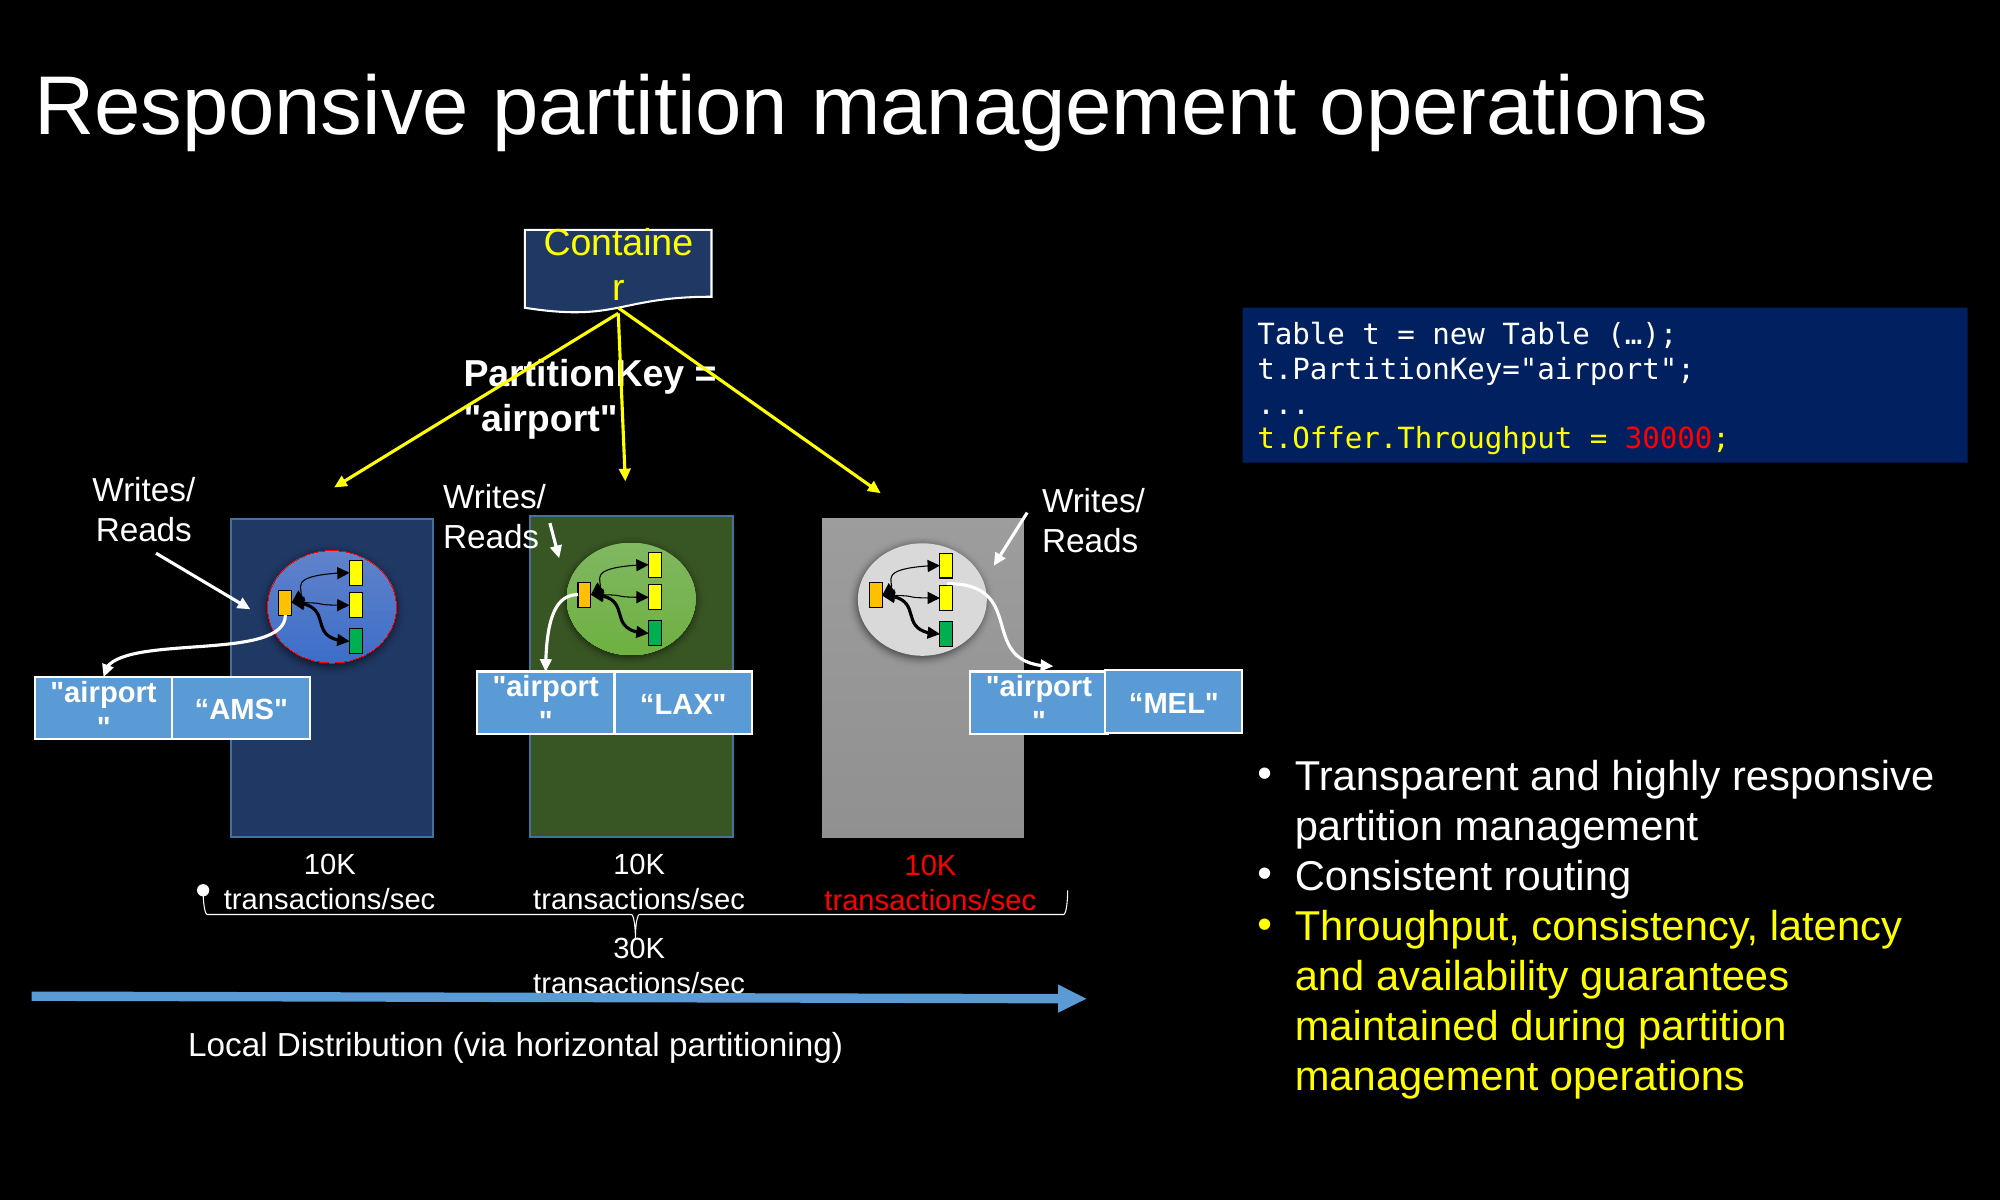

Responsive partition management operations
Container
Table t = new Table (…);
t.PartitionKey="airport";
...
t.Offer.Throughput = 30000;

PartitionKey = "airport"
Writes/
Reads
Writes/
Reads
Writes/
Reads

“MEL"
"airport"
“LAX"
"airport"
"airport"
“AMS"
Transparent and highly responsive partition management
Consistent routing
Throughput, consistency, latency and availability guarantees maintained during partition management operations
10K transactions/sec
10K transactions/sec
10K transactions/sec
30K transactions/sec
Local Distribution (via horizontal partitioning)